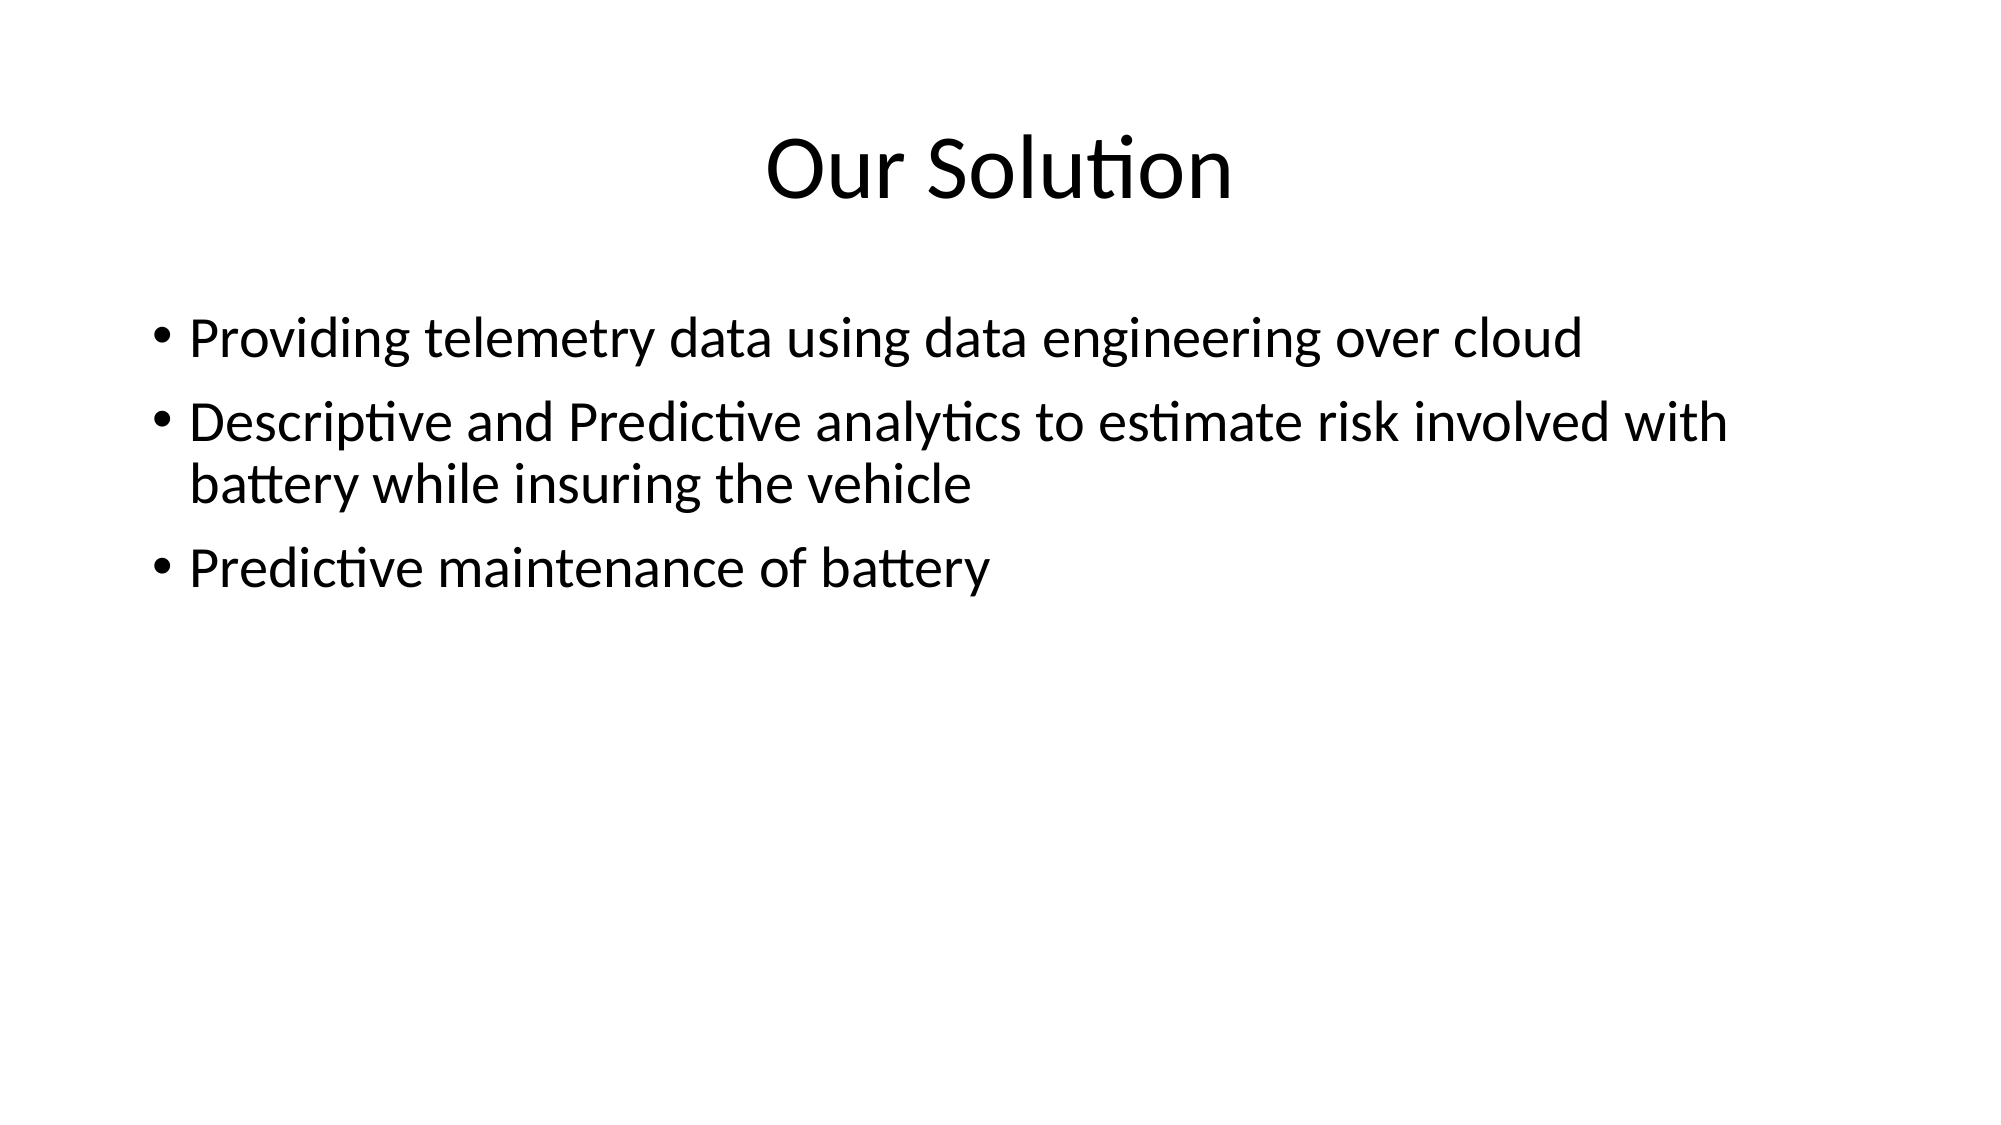

# Our Solution
Providing telemetry data using data engineering over cloud
Descriptive and Predictive analytics to estimate risk involved with battery while insuring the vehicle
Predictive maintenance of battery